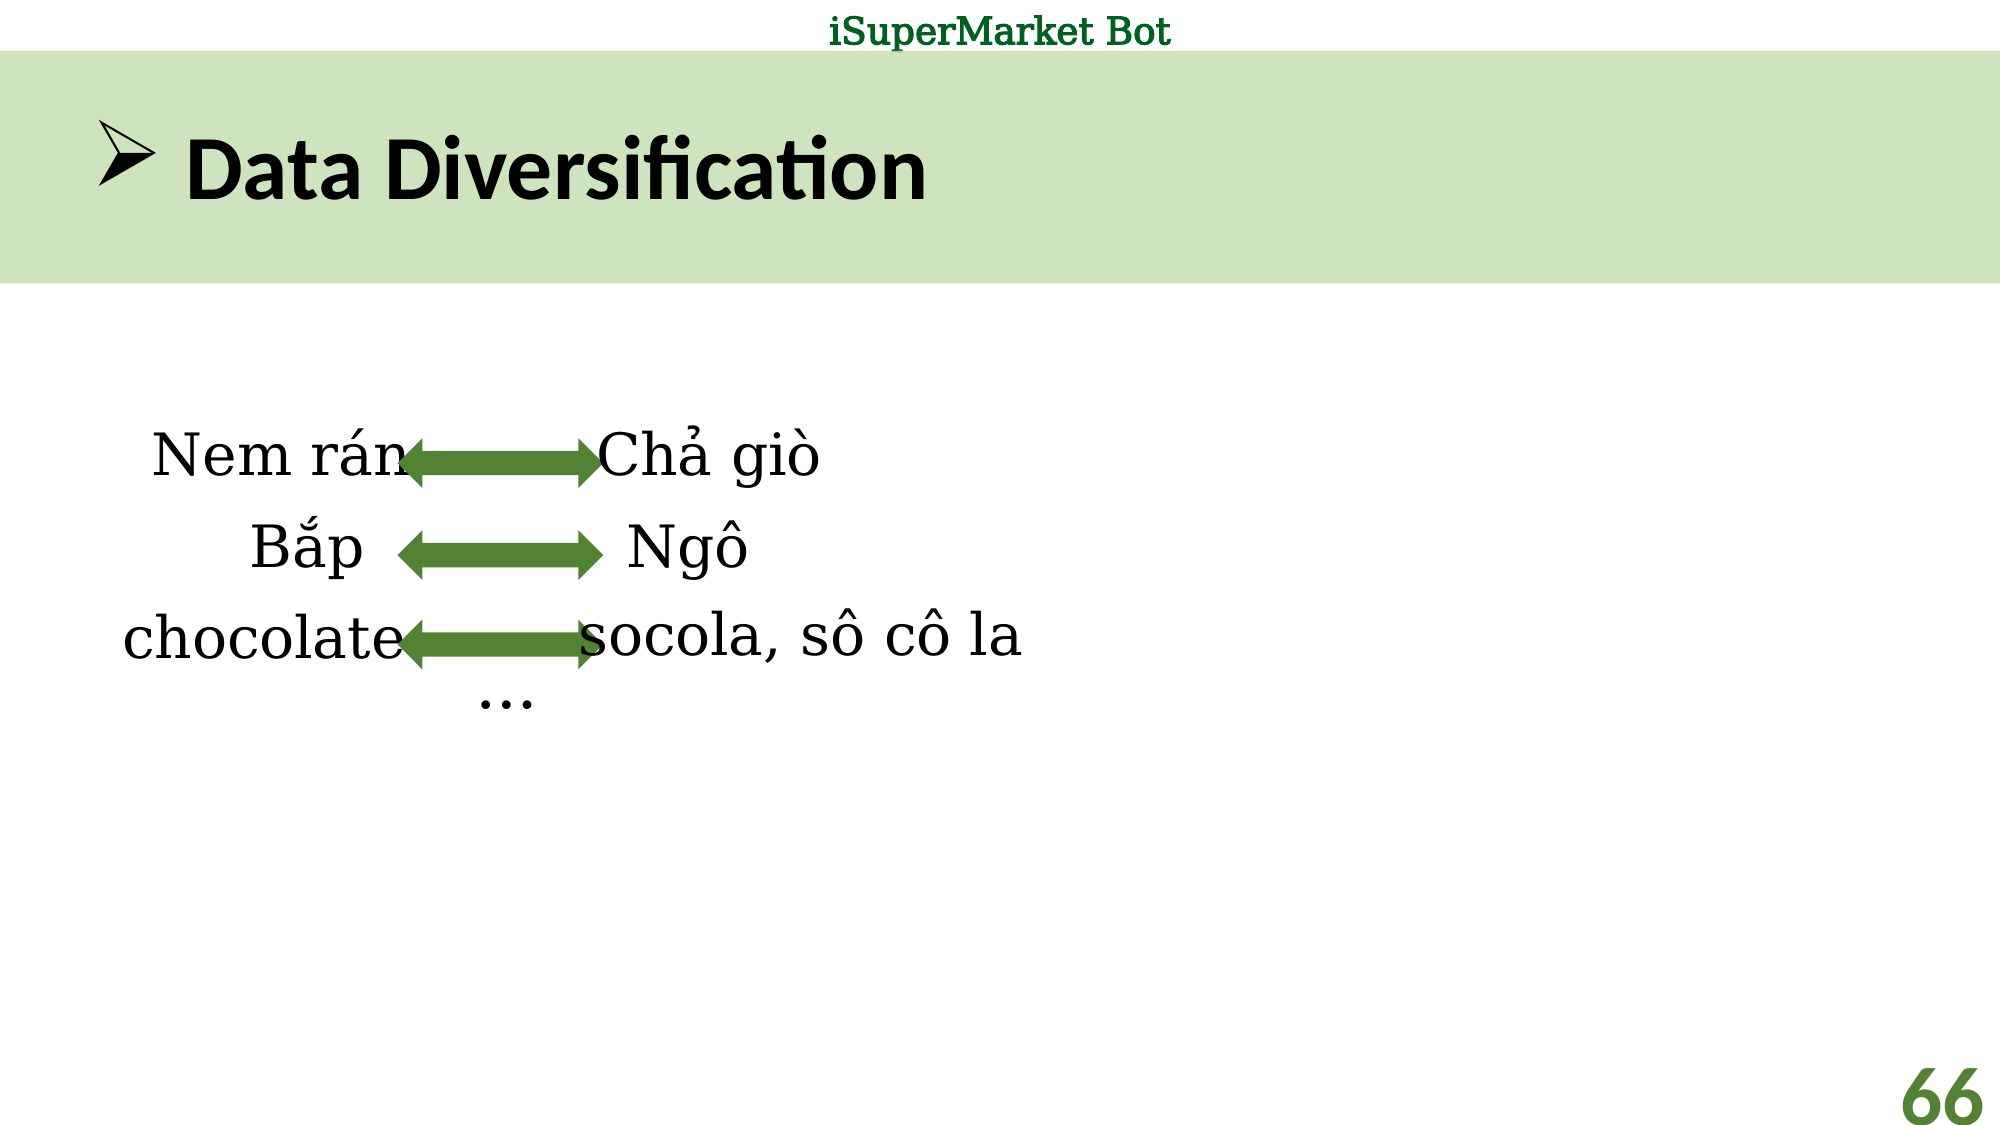

# Data Diversification

Nem rán
Chả giò

Bắp
Ngô

socola, sô cô la
chocolate

…
66